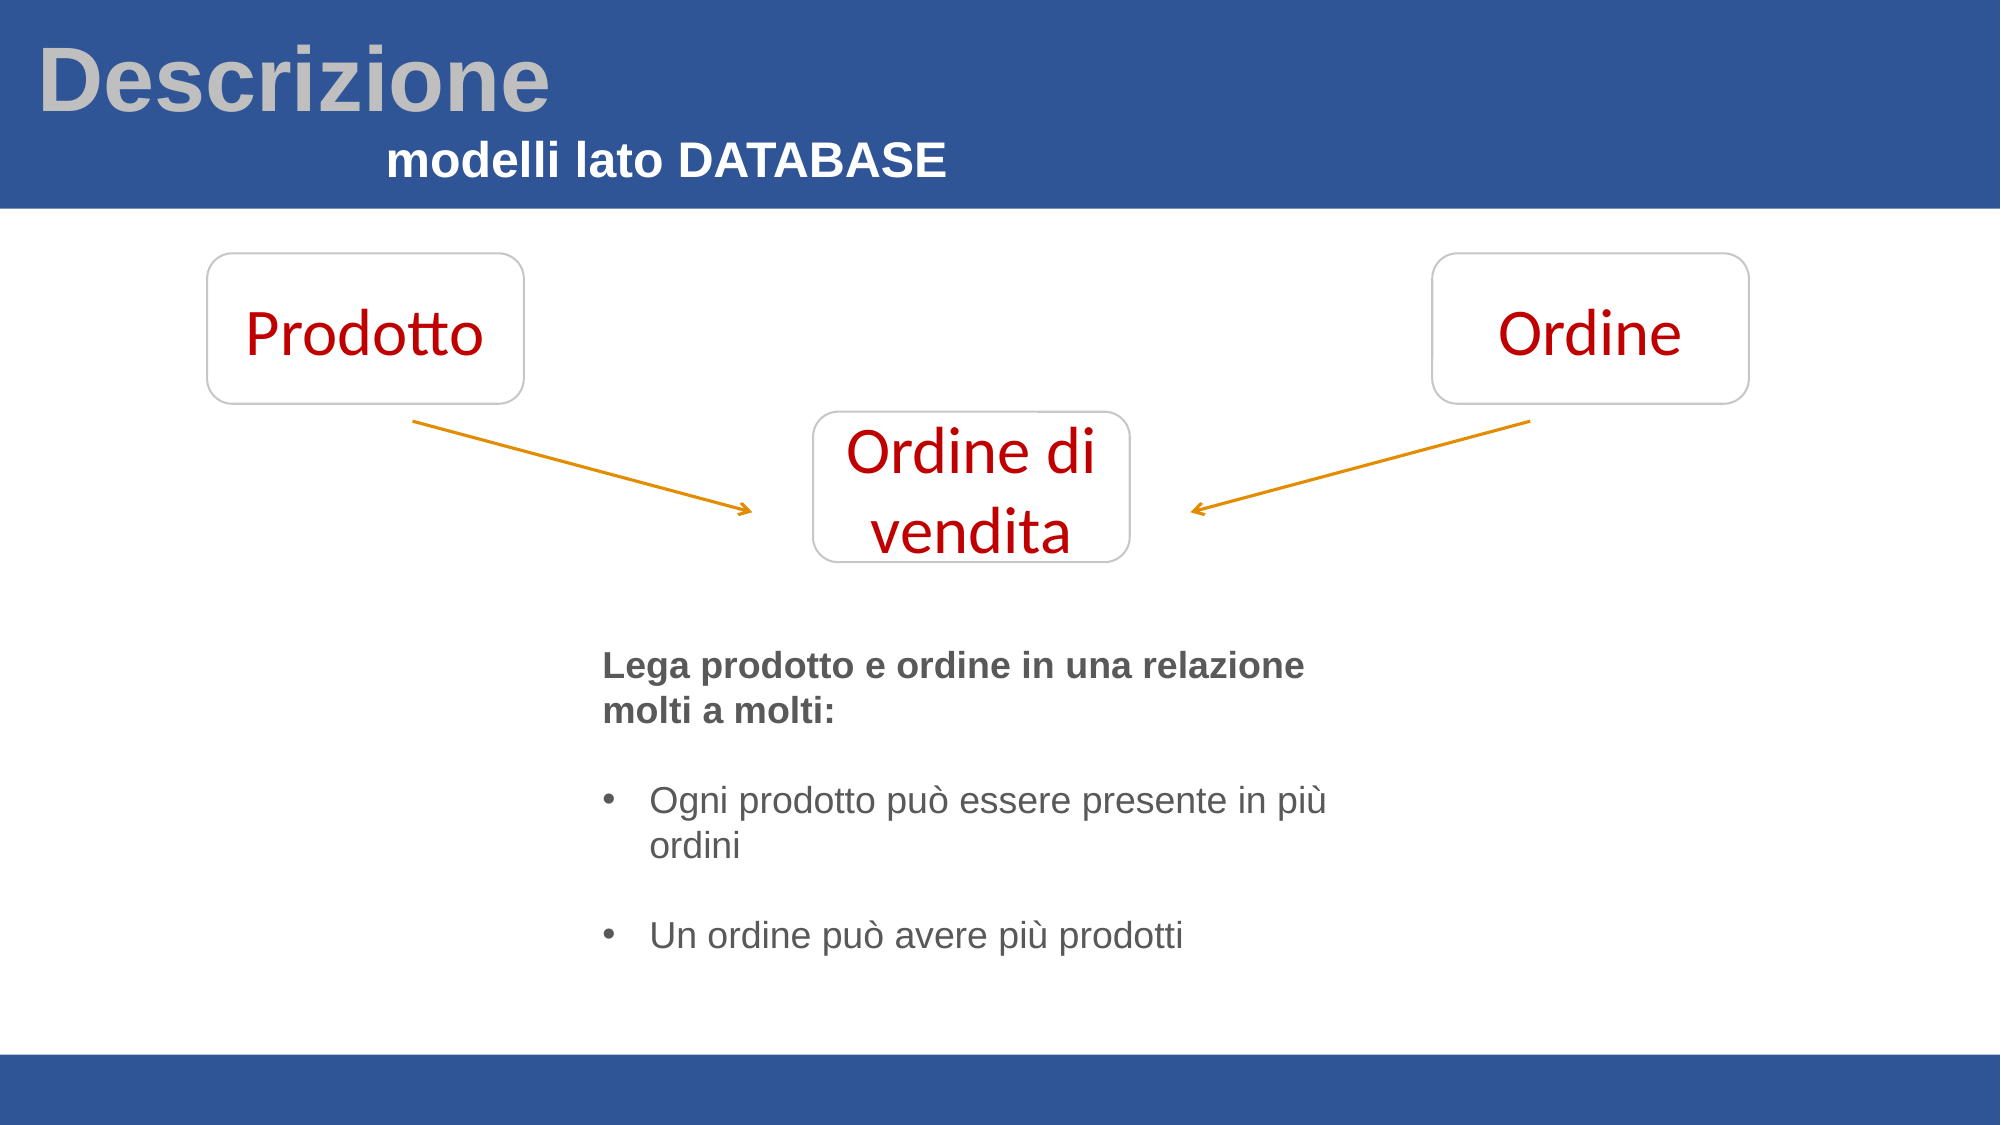

Descrizione
modelli lato DATABASE
Prodotto
Ordine
Ordine di vendita
Lega prodotto e ordine in una relazione molti a molti:

Ogni prodotto può essere presente in più ordini

Un ordine può avere più prodotti